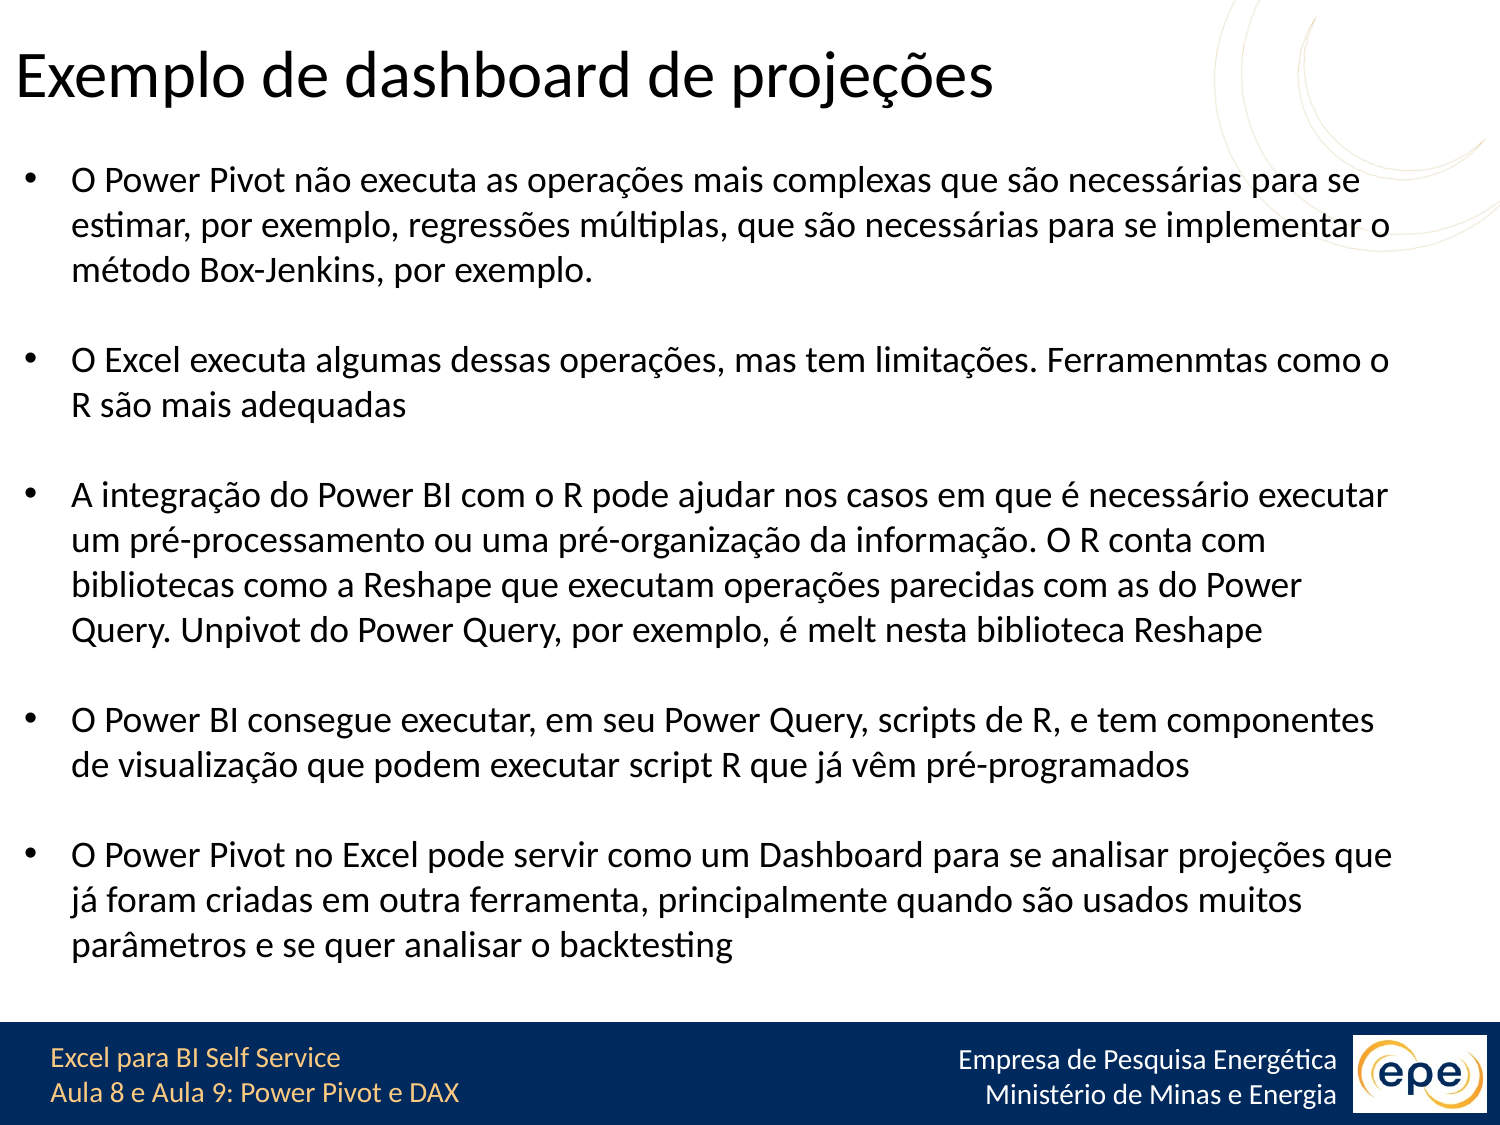

# Exemplo de dashboard de projeções

O Power Pivot não executa as operações mais complexas que são necessárias para se estimar, por exemplo, regressões múltiplas, que são necessárias para se implementar o método Box-Jenkins, por exemplo.

O Excel executa algumas dessas operações, mas tem limitações. Ferramenmtas como o R são mais adequadas

A integração do Power BI com o R pode ajudar nos casos em que é necessário executar um pré-processamento ou uma pré-organização da informação. O R conta com bibliotecas como a Reshape que executam operações parecidas com as do Power Query. Unpivot do Power Query, por exemplo, é melt nesta biblioteca Reshape

O Power BI consegue executar, em seu Power Query, scripts de R, e tem componentes de visualização que podem executar script R que já vêm pré-programados

O Power Pivot no Excel pode servir como um Dashboard para se analisar projeções que já foram criadas em outra ferramenta, principalmente quando são usados muitos parâmetros e se quer analisar o backtesting